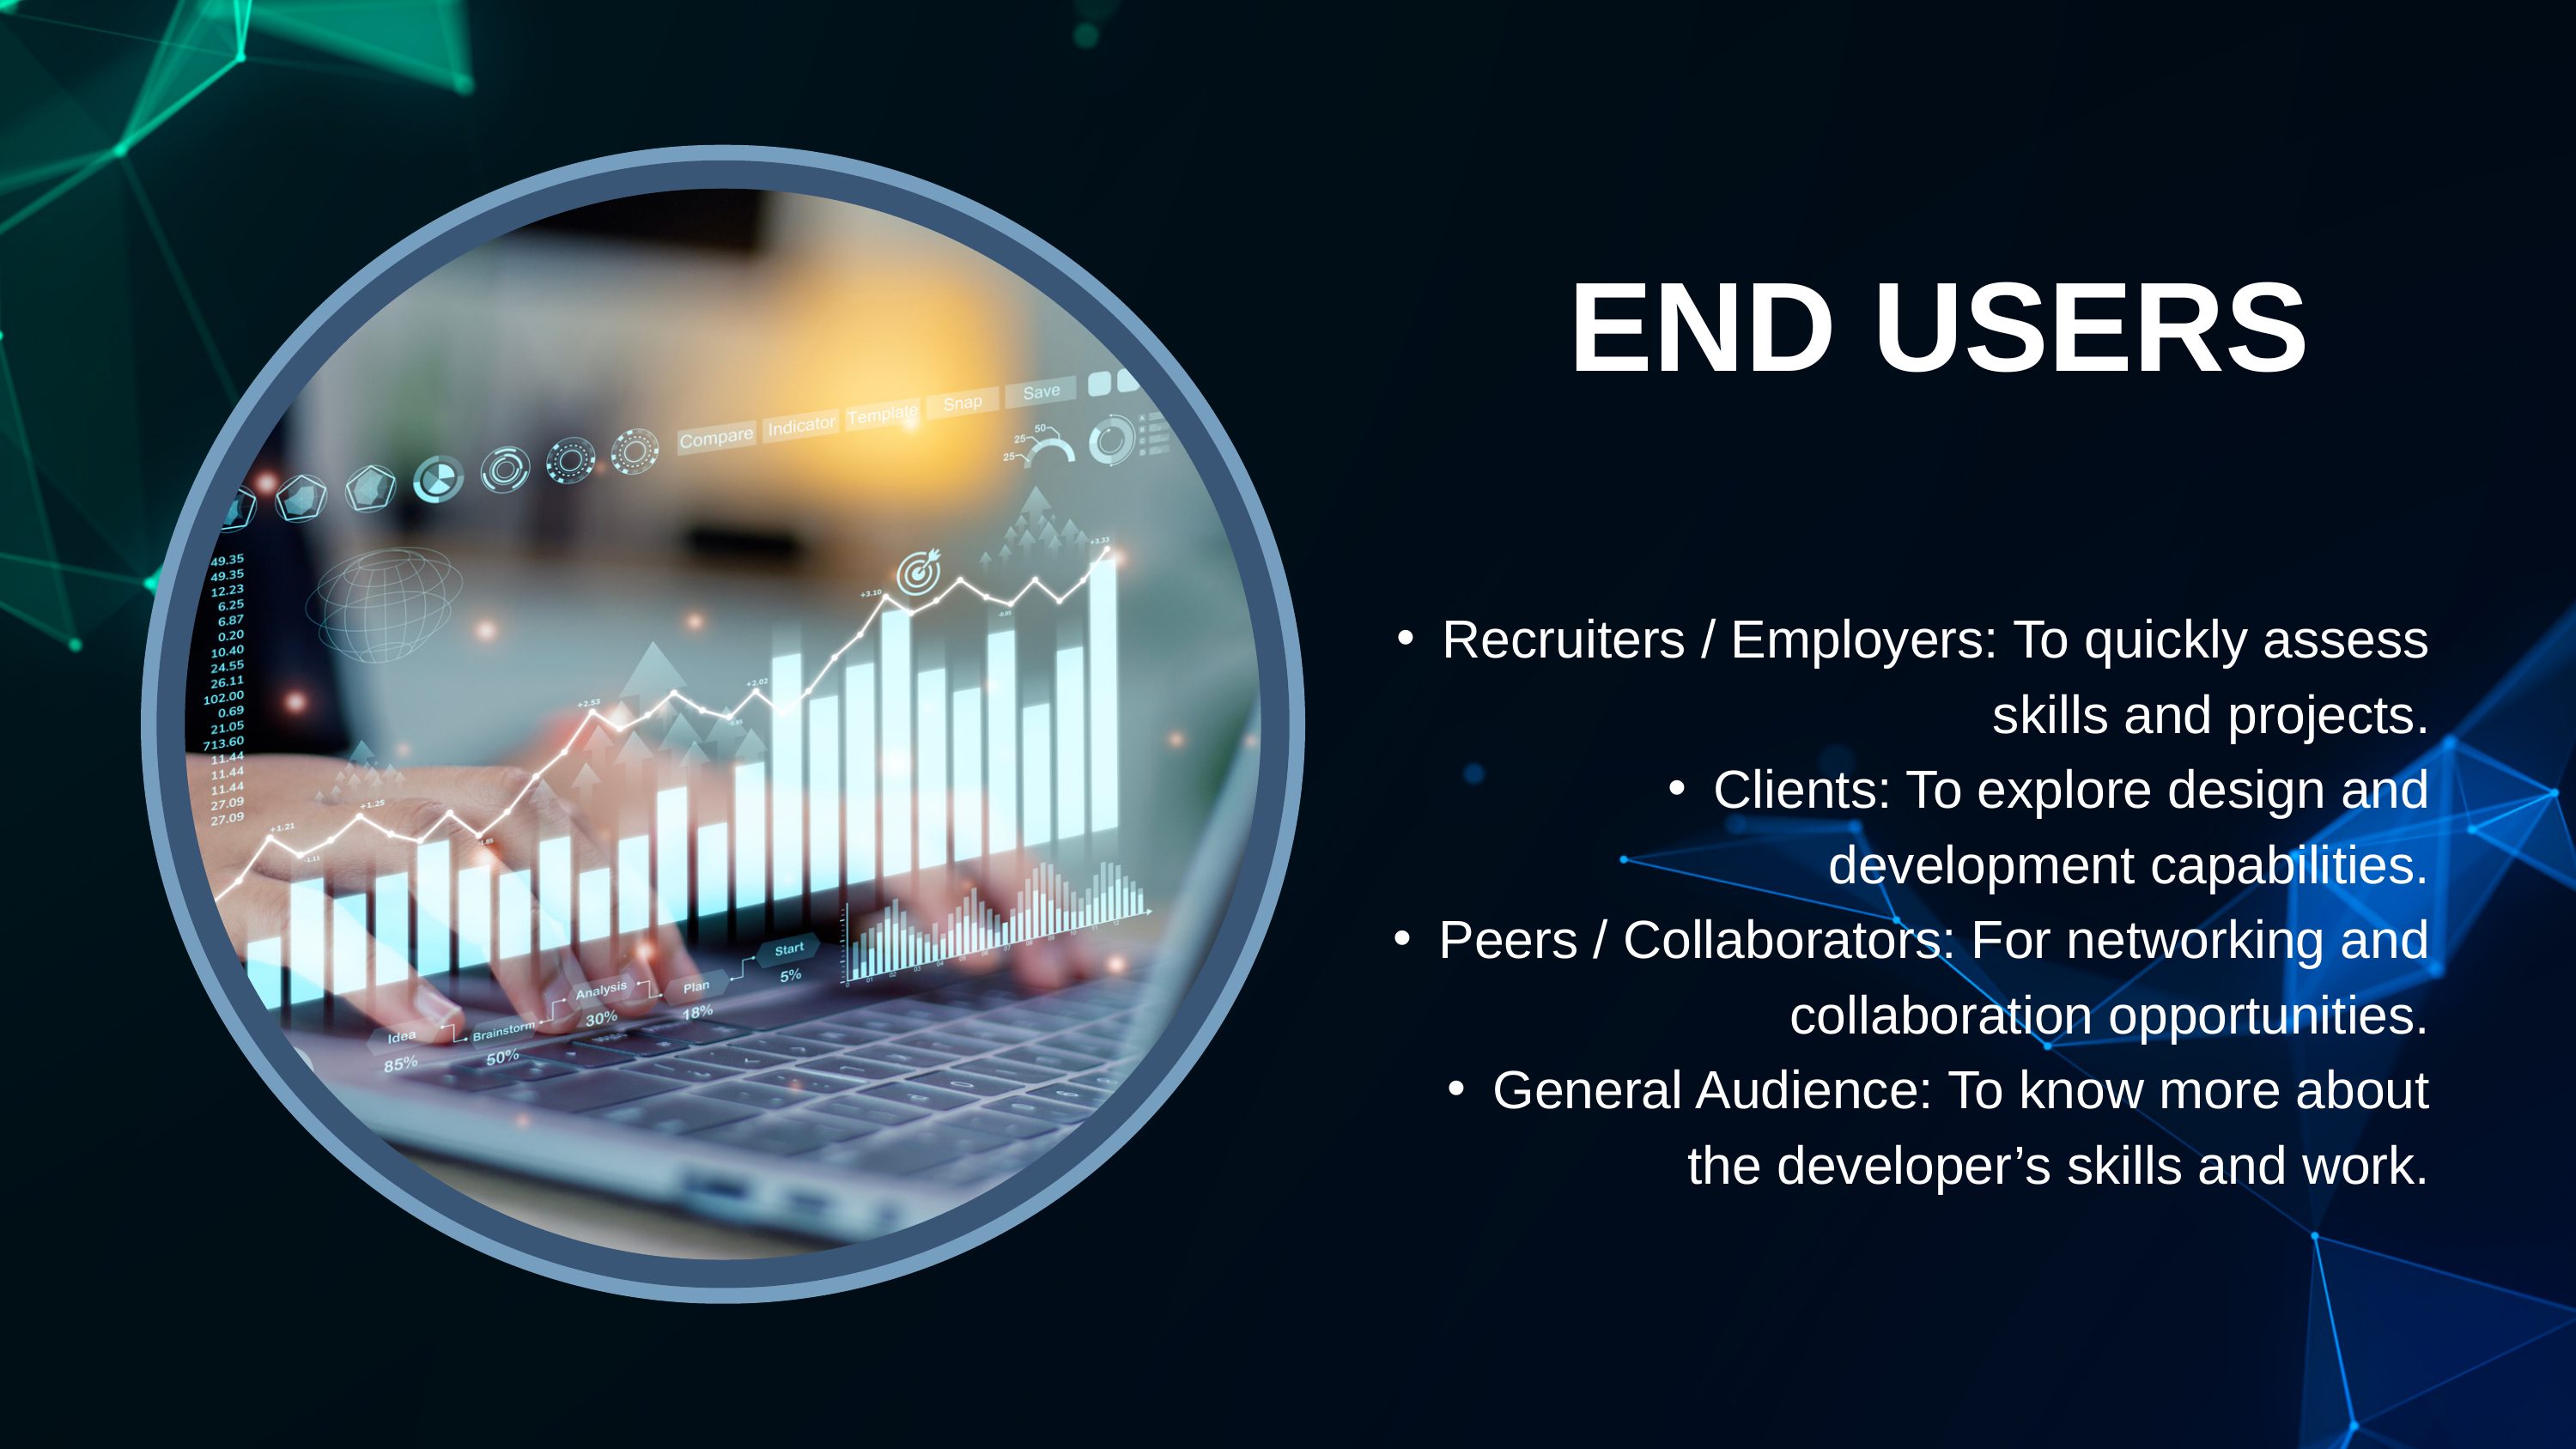

END USERS
Recruiters / Employers: To quickly assess skills and projects.
Clients: To explore design and development capabilities.
Peers / Collaborators: For networking and collaboration opportunities.
General Audience: To know more about the developer’s skills and work.